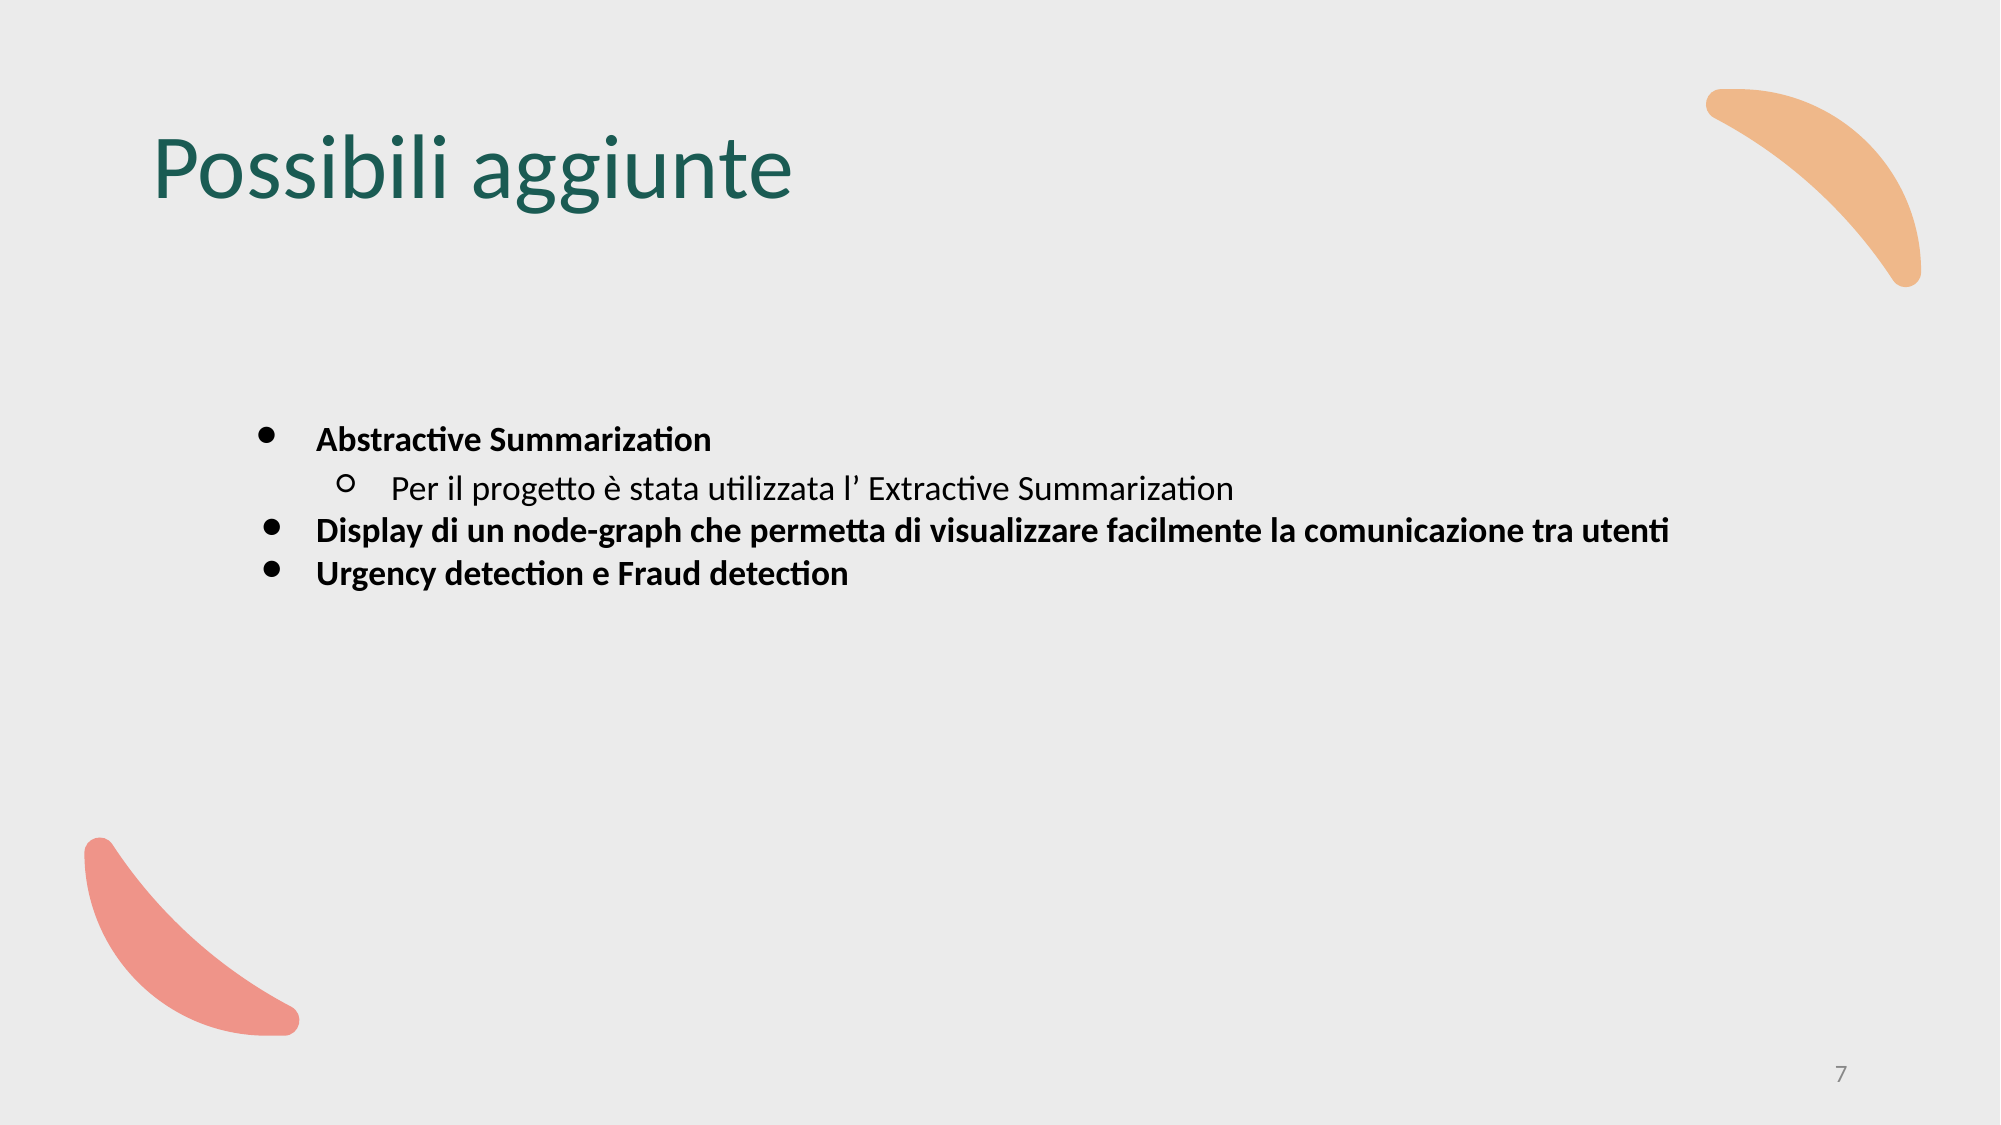

# Possibili aggiunte
Abstractive Summarization
Per il progetto è stata utilizzata l’ Extractive Summarization
Display di un node-graph che permetta di visualizzare facilmente la comunicazione tra utenti
Urgency detection e Fraud detection
7